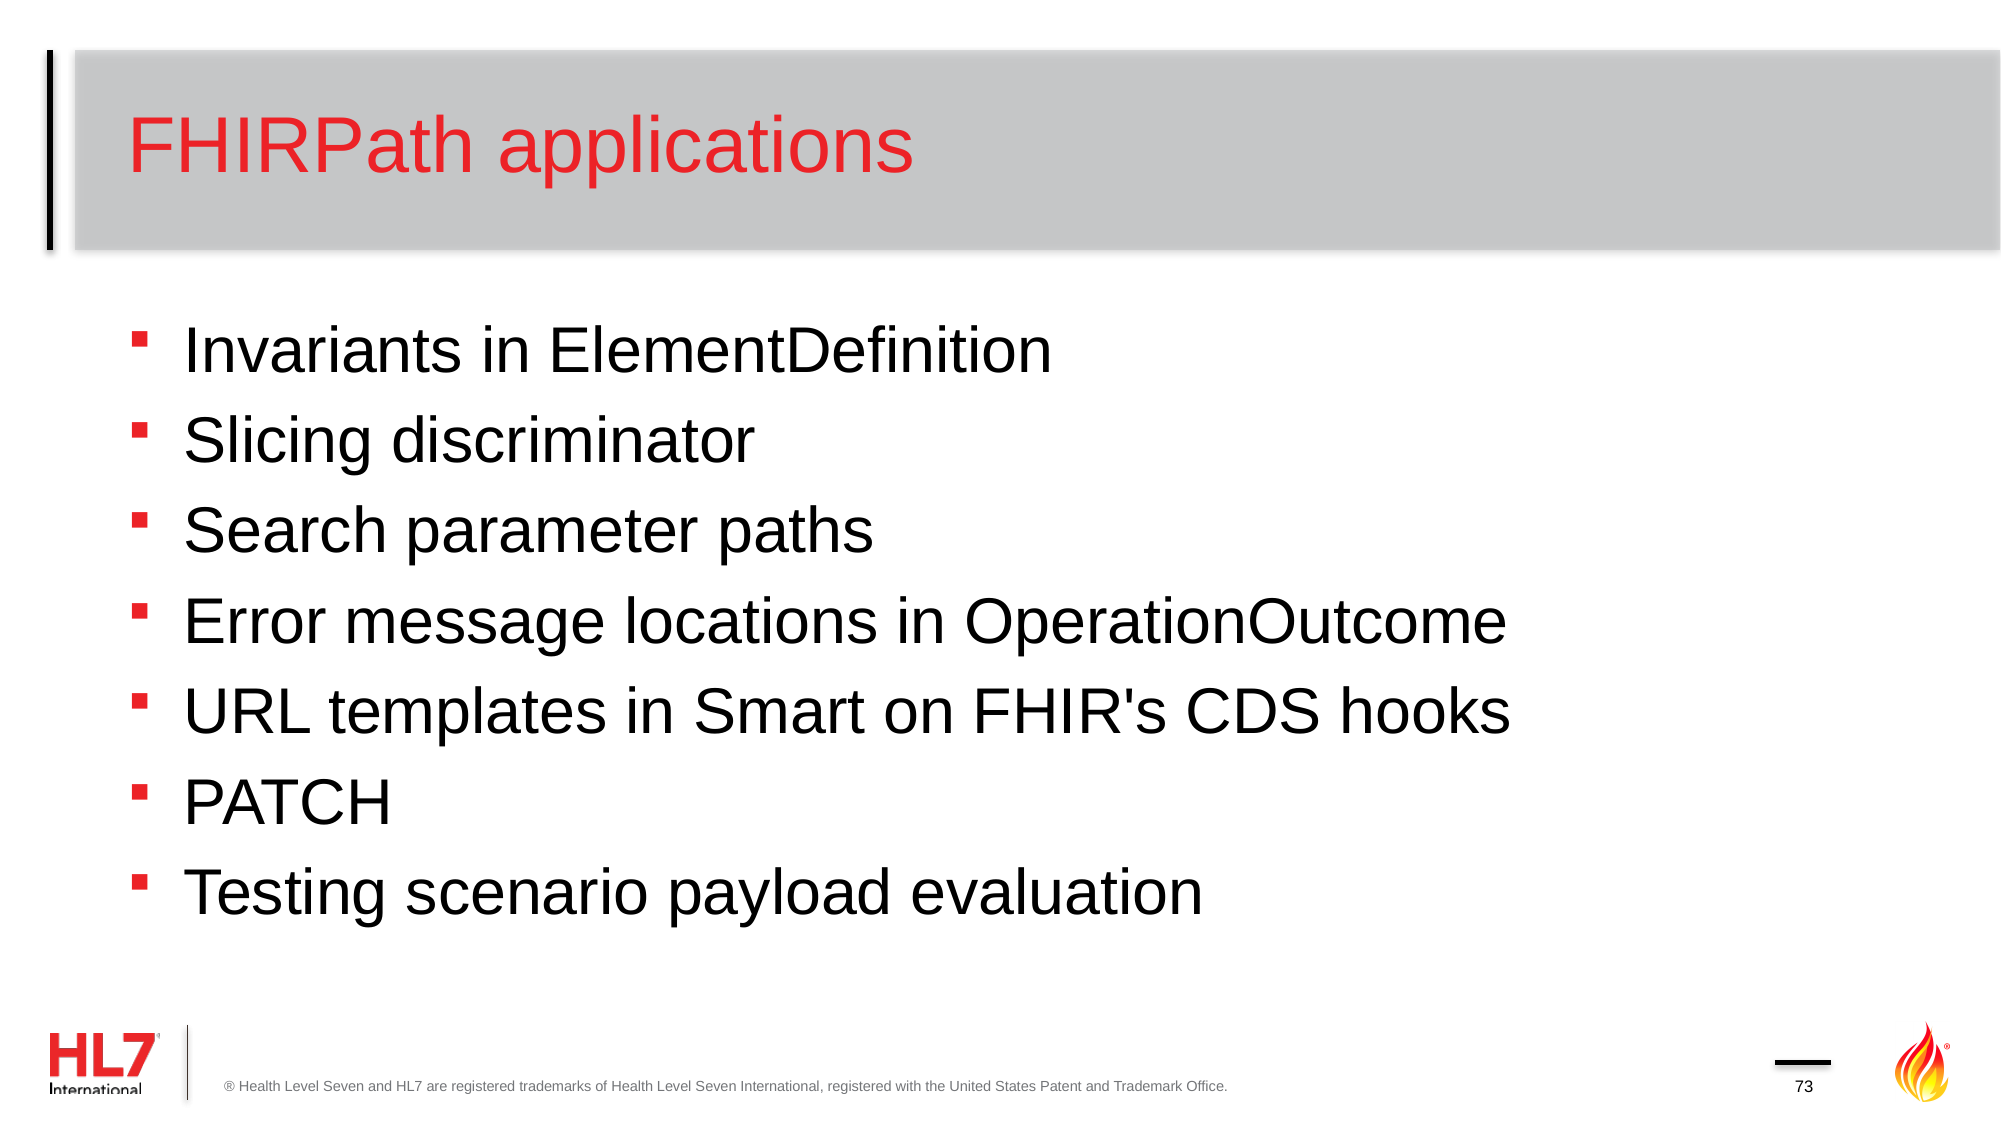

# FHIRPath applications
Invariants in ElementDefinition
Slicing discriminator
Search parameter paths
Error message locations in OperationOutcome
URL templates in Smart on FHIR's CDS hooks
PATCH
Testing scenario payload evaluation
® Health Level Seven and HL7 are registered trademarks of Health Level Seven International, registered with the United States Patent and Trademark Office.
73